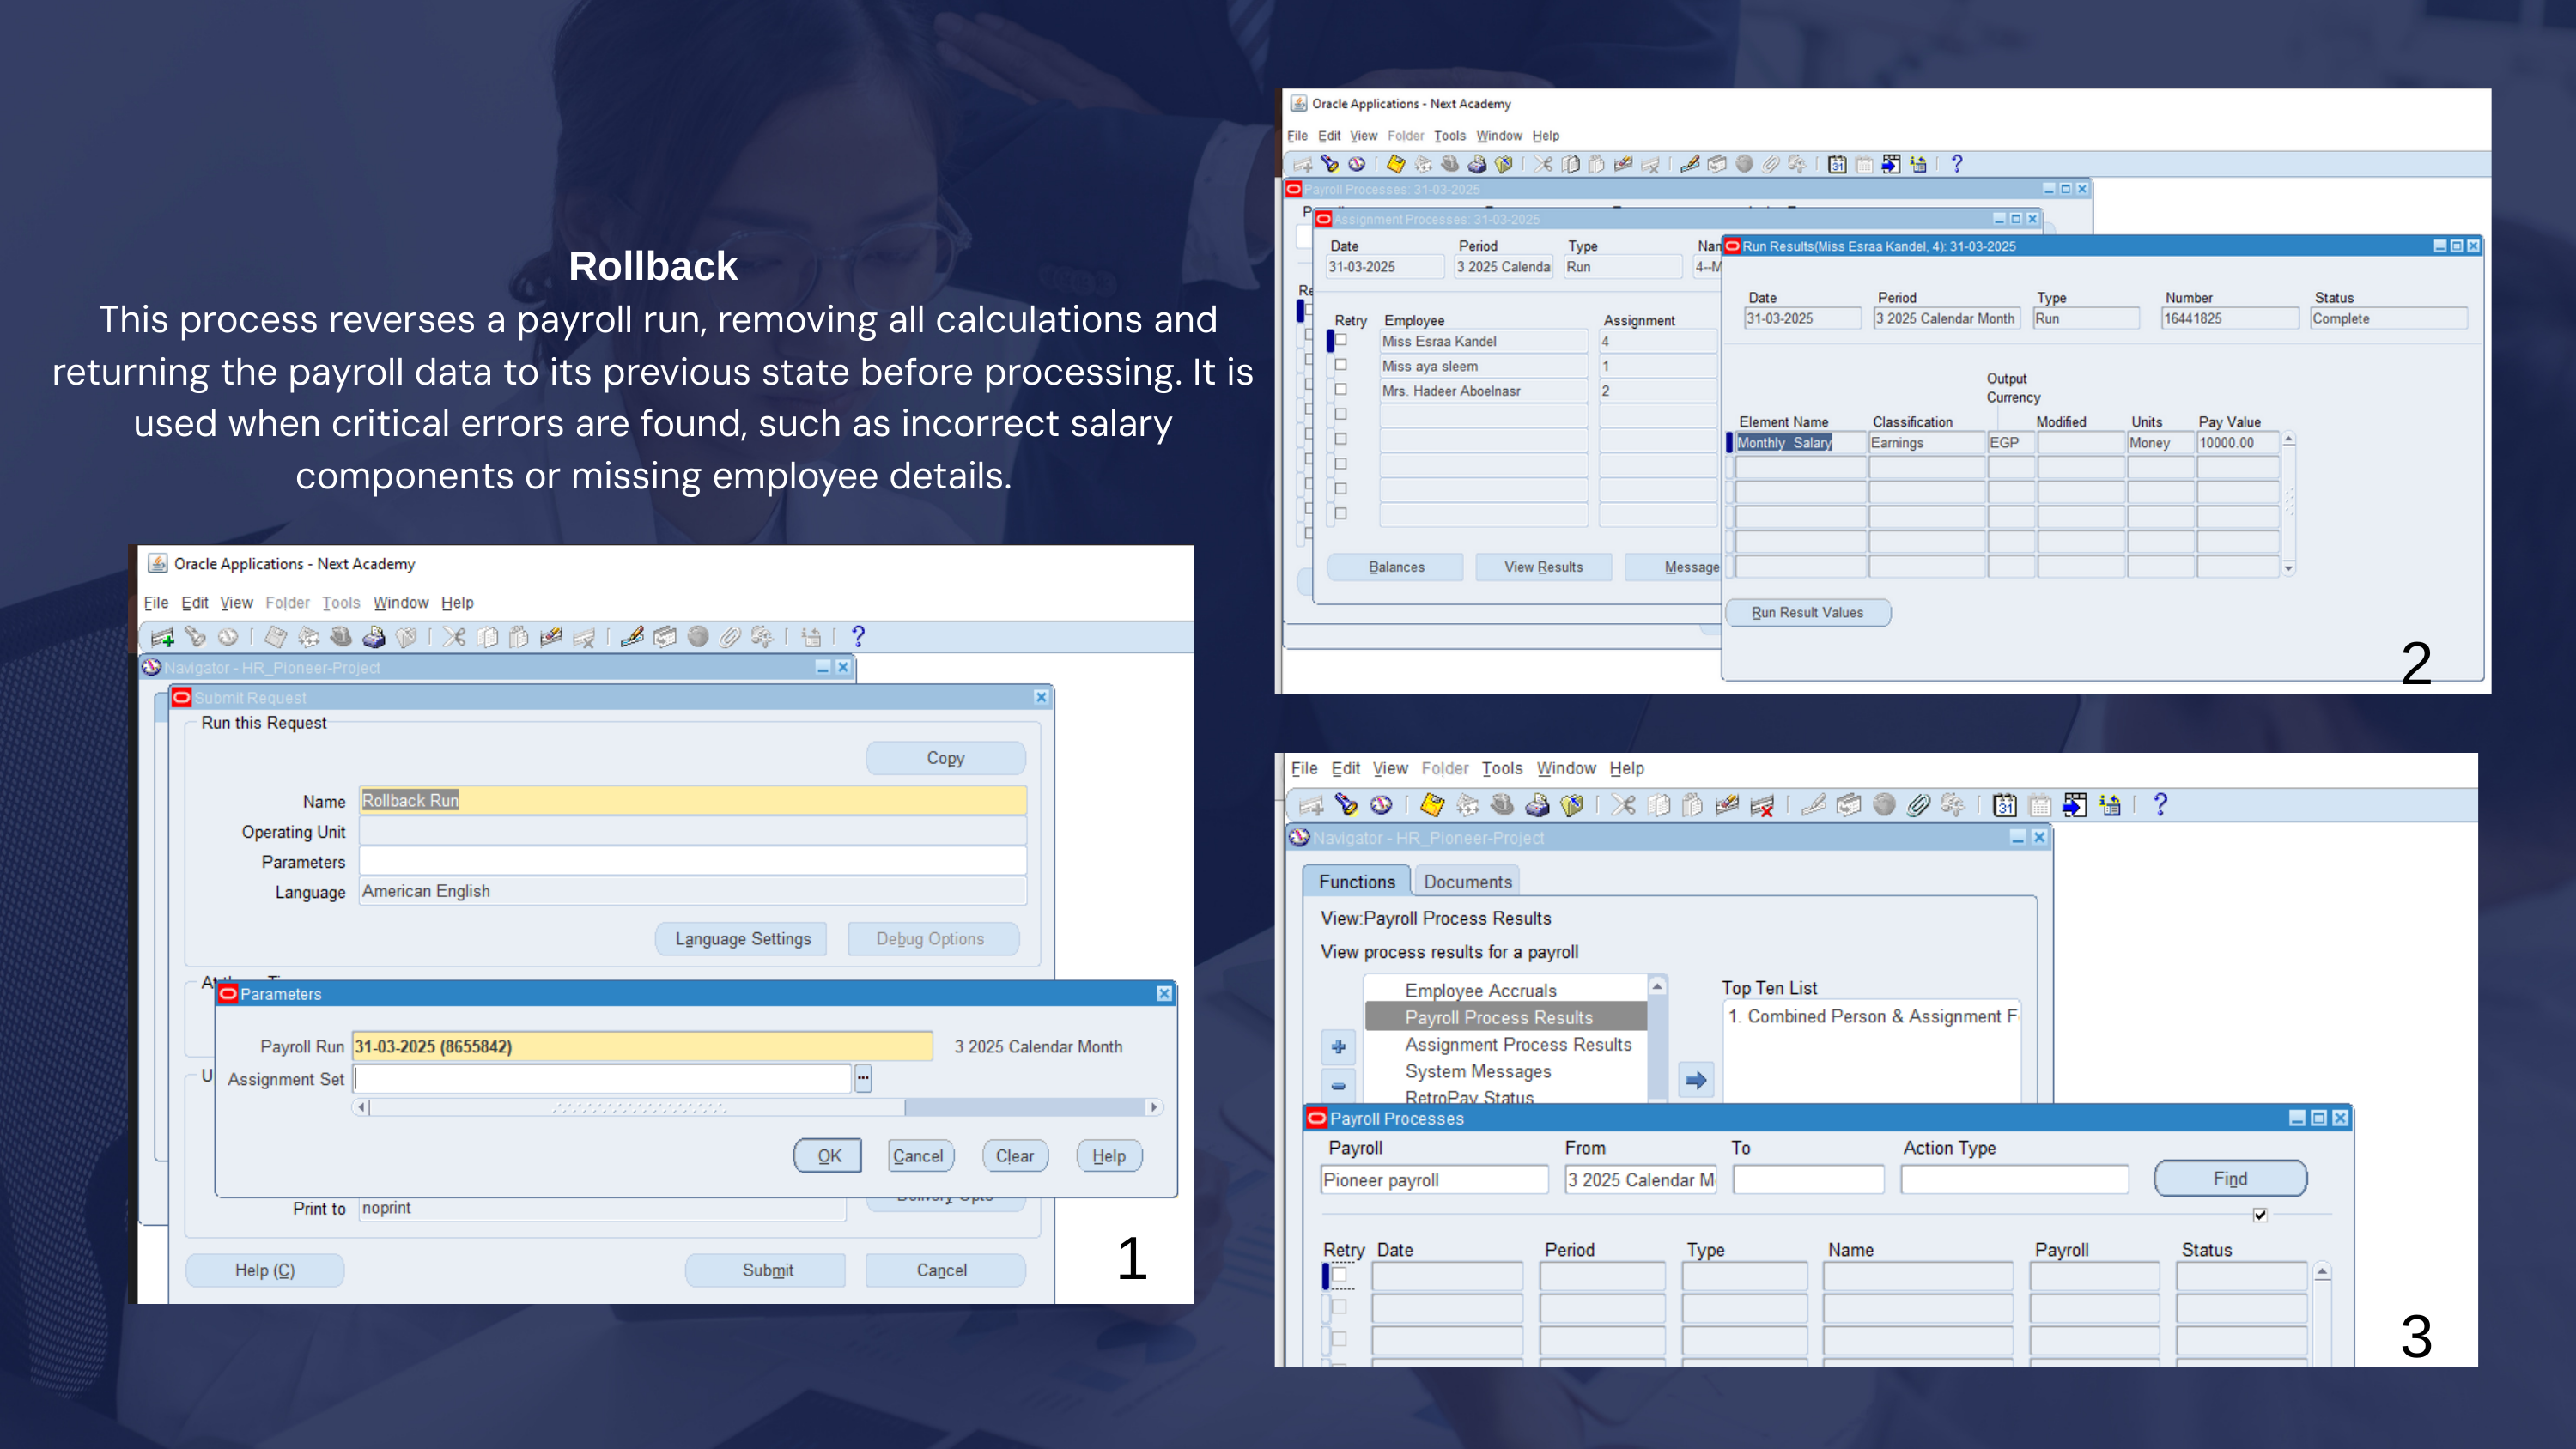

Rollback
 This process reverses a payroll run, removing all calculations and returning the payroll data to its previous state before processing. It is used when critical errors are found, such as incorrect salary components or missing employee details.

2

1
3